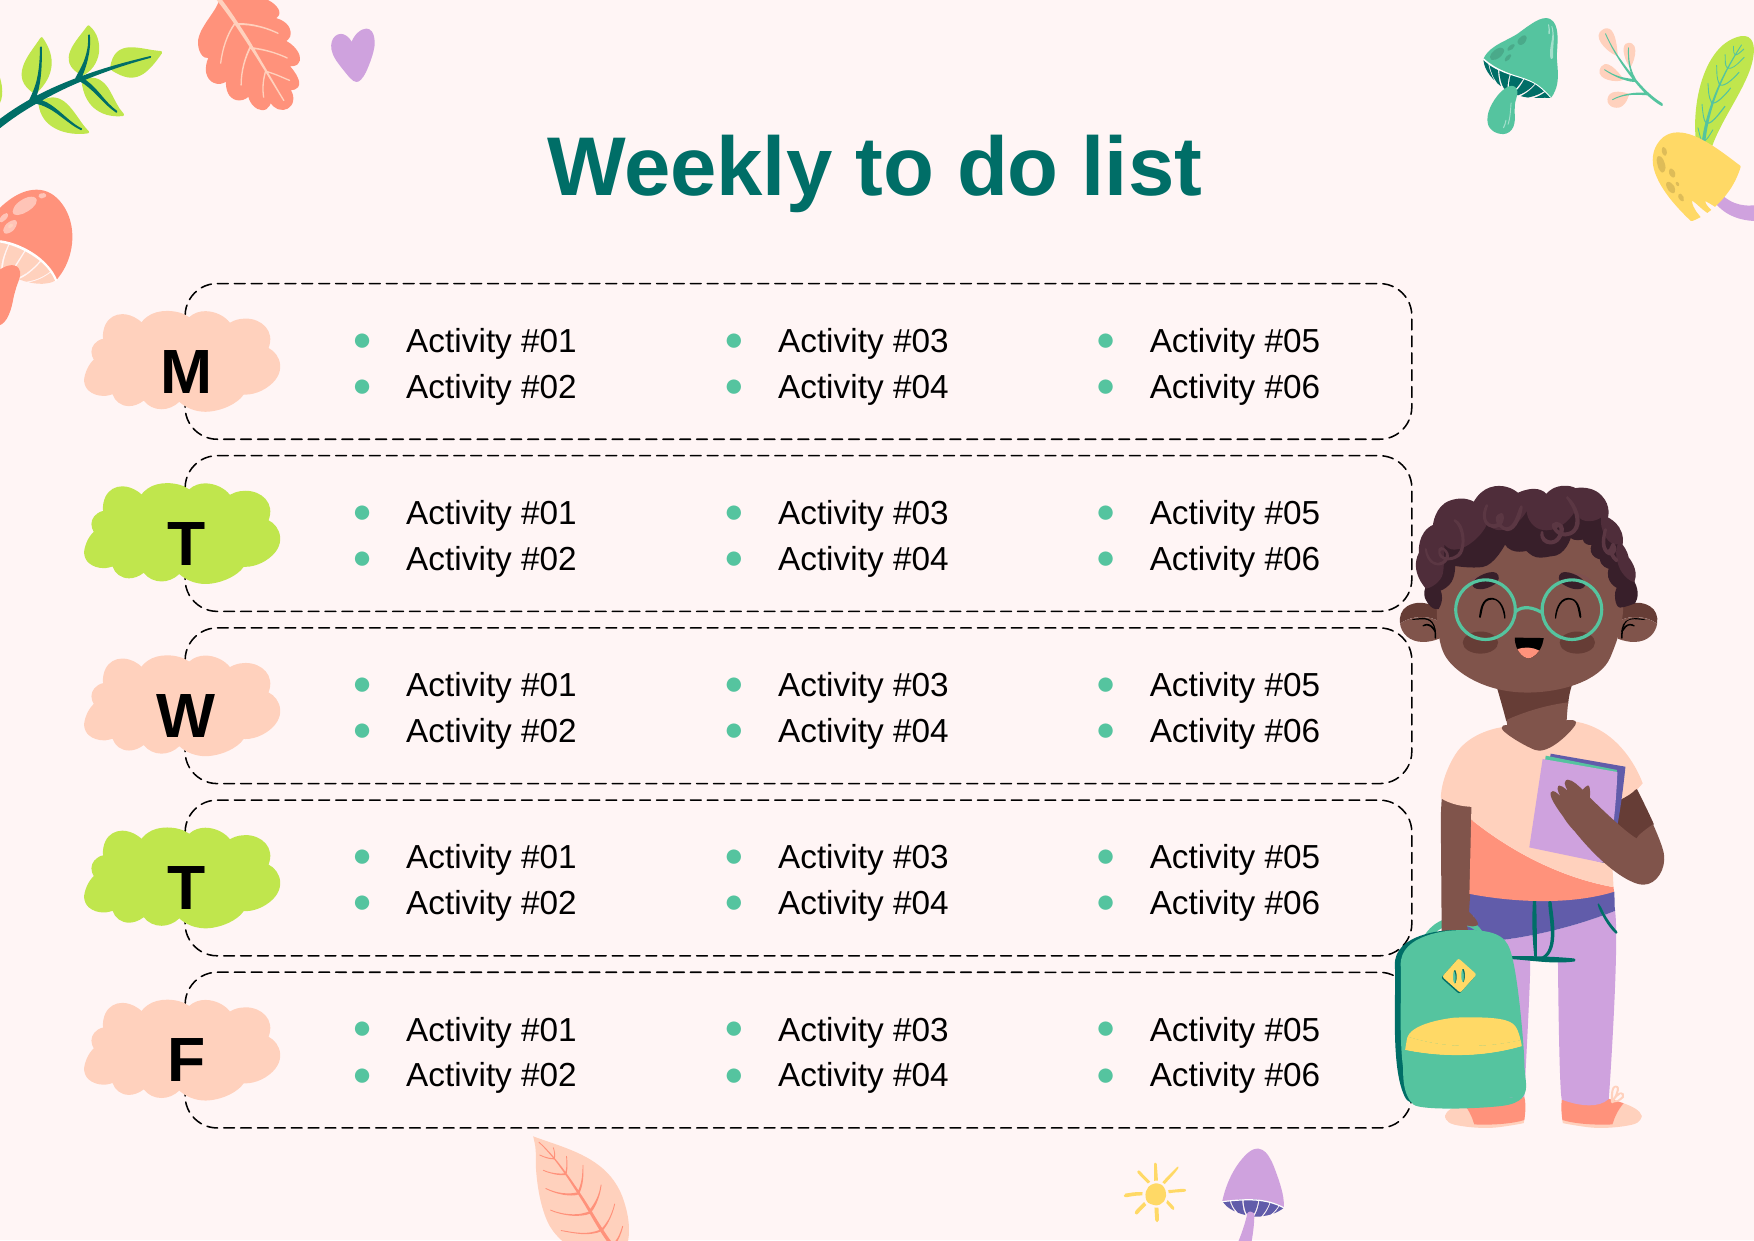

# Weekly to do list

Activity #01
Activity #02
Activity #03
Activity #04
Activity #05
Activity #06
M

Activity #01
Activity #02
Activity #03
Activity #04
Activity #05
Activity #06
T

Activity #01
Activity #02
Activity #03
Activity #04
Activity #05
Activity #06
W

Activity #01
Activity #02
Activity #03
Activity #04
Activity #05
Activity #06
T

Activity #01
Activity #02
Activity #03
Activity #04
Activity #05
Activity #06
F